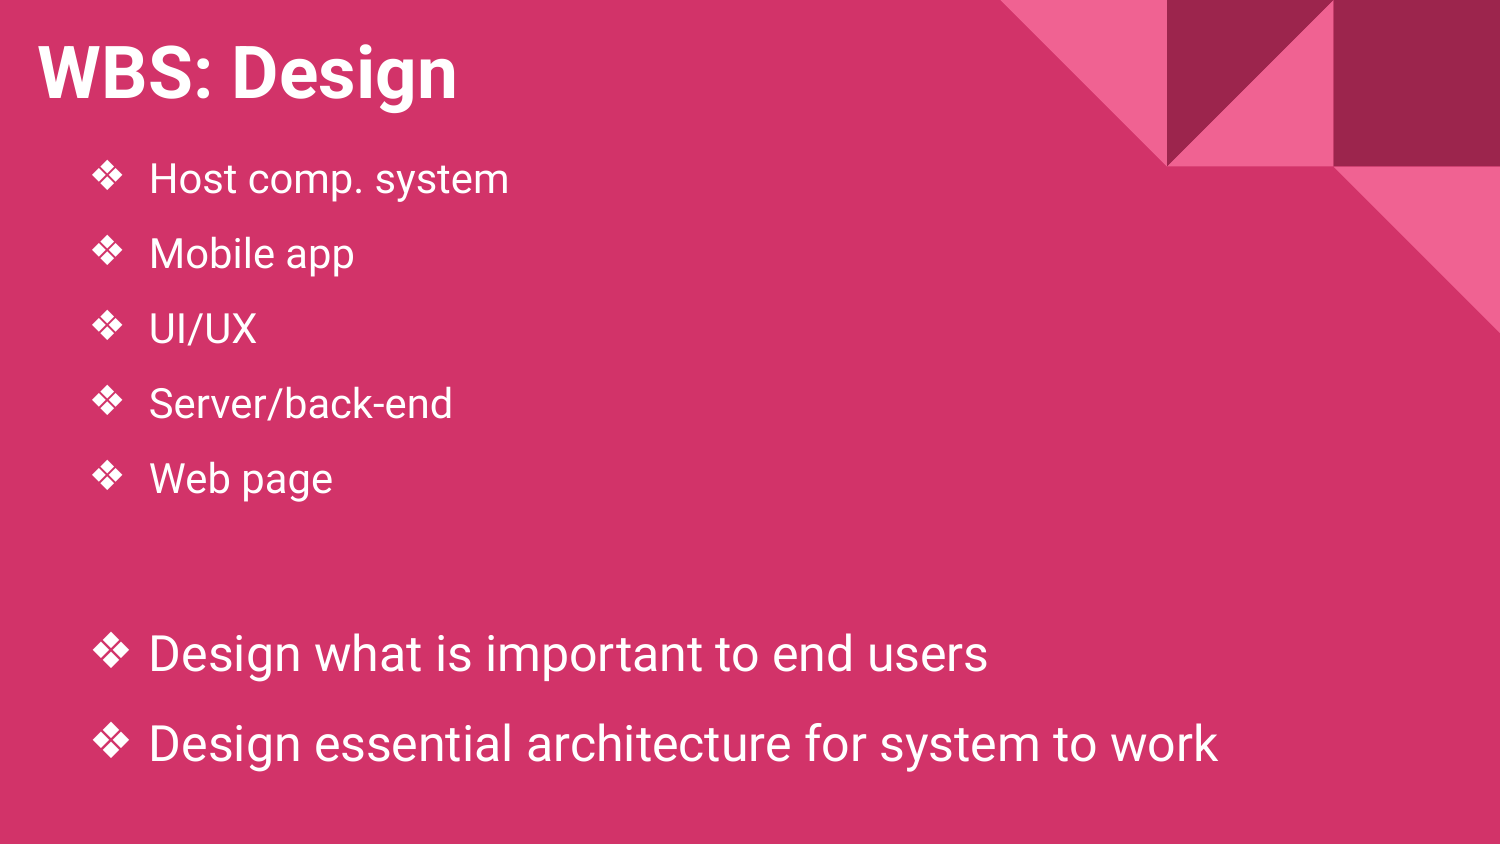

# WBS: Design
Host comp. system
Mobile app
UI/UX
Server/back-end
Web page
Design what is important to end users
Design essential architecture for system to work